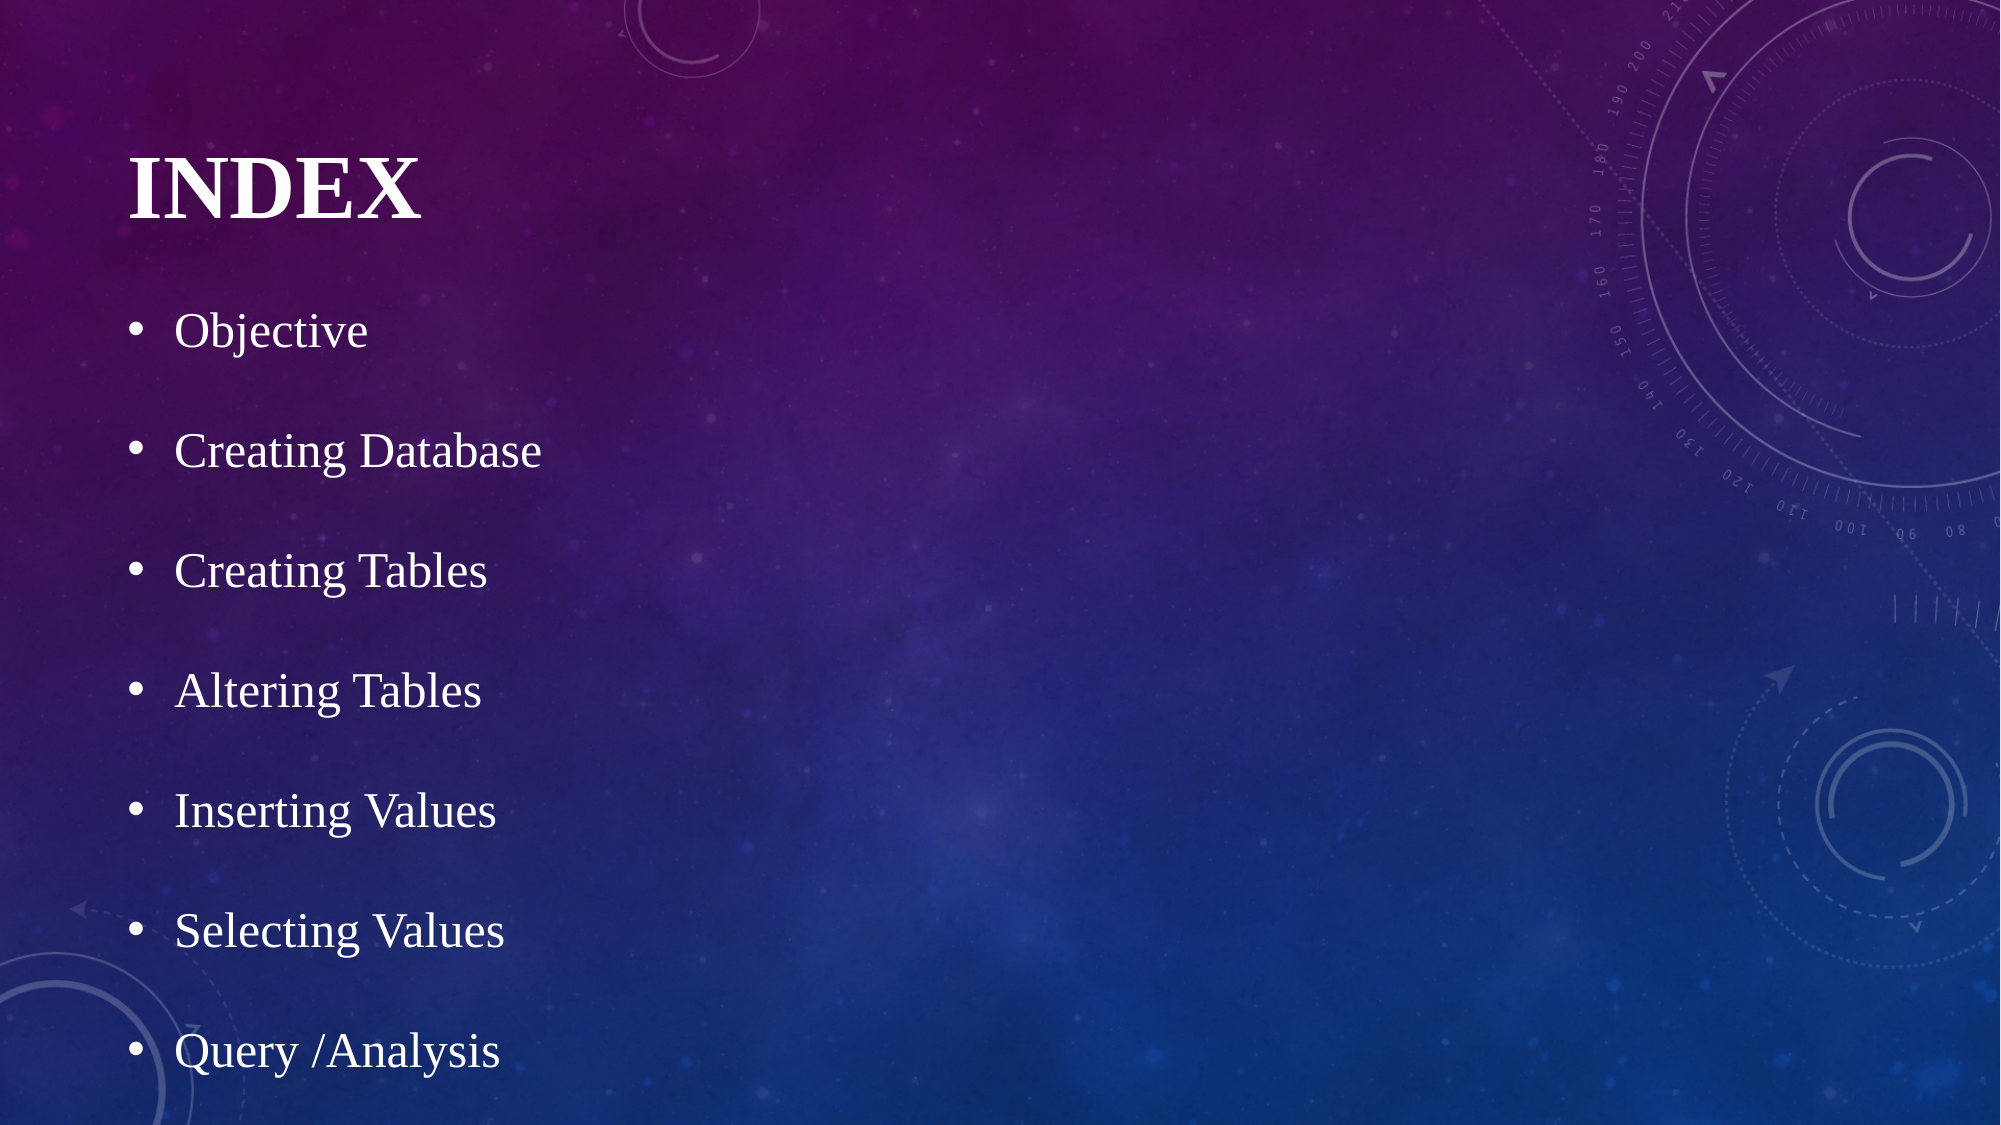

# Index
Objective

Creating Database

Creating Tables

Altering Tables

Inserting Values

Selecting Values

Query /Analysis